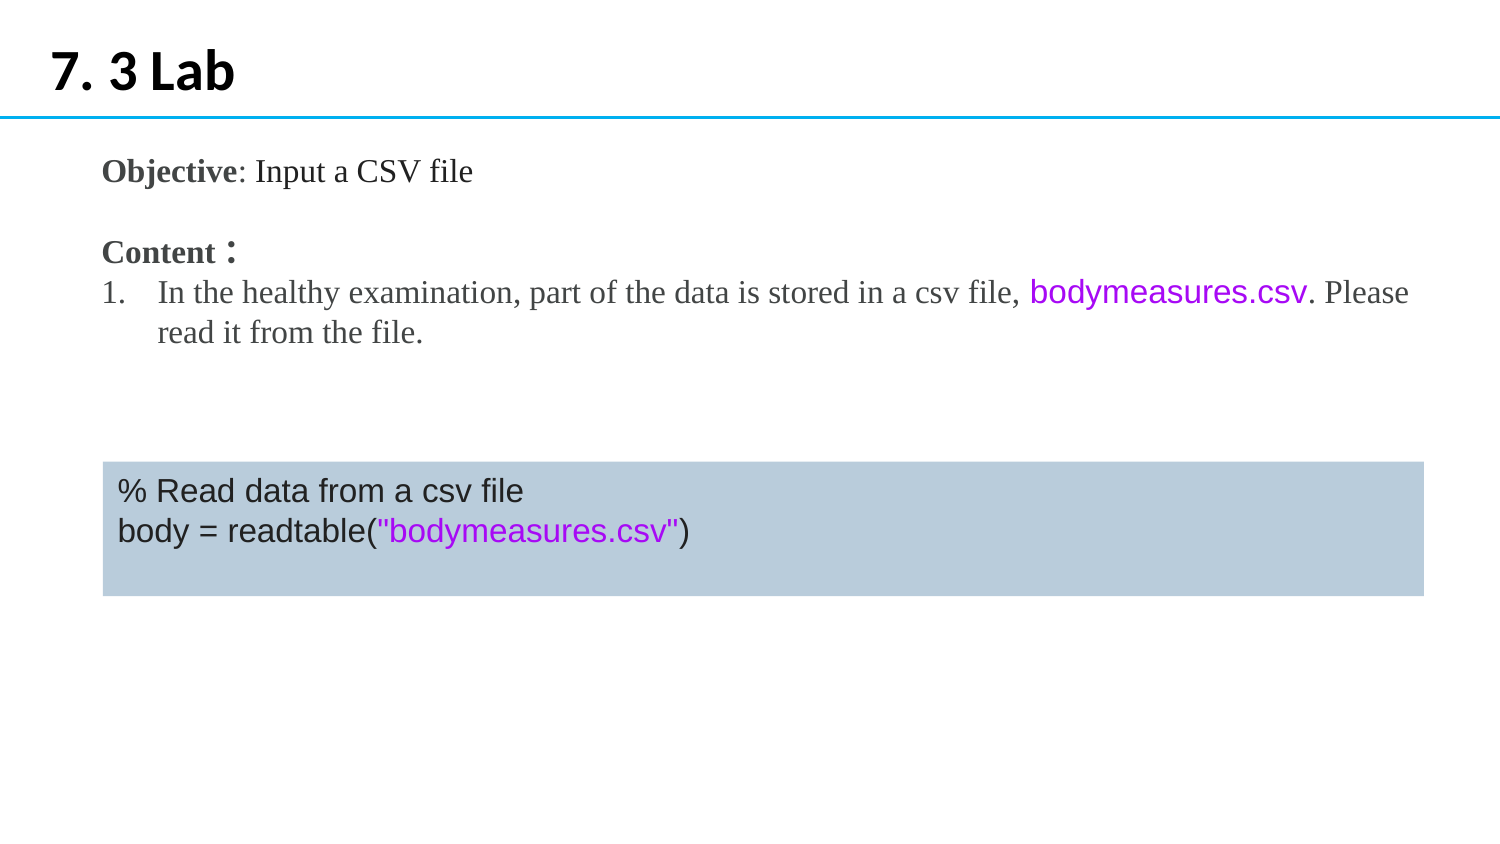

# 7. 3 Lab
Objective: Input a CSV file
Content：
In the healthy examination, part of the data is stored in a csv file, bodymeasures.csv. Please read it from the file.

% Read data from a csv file
body = readtable("bodymeasures.csv")